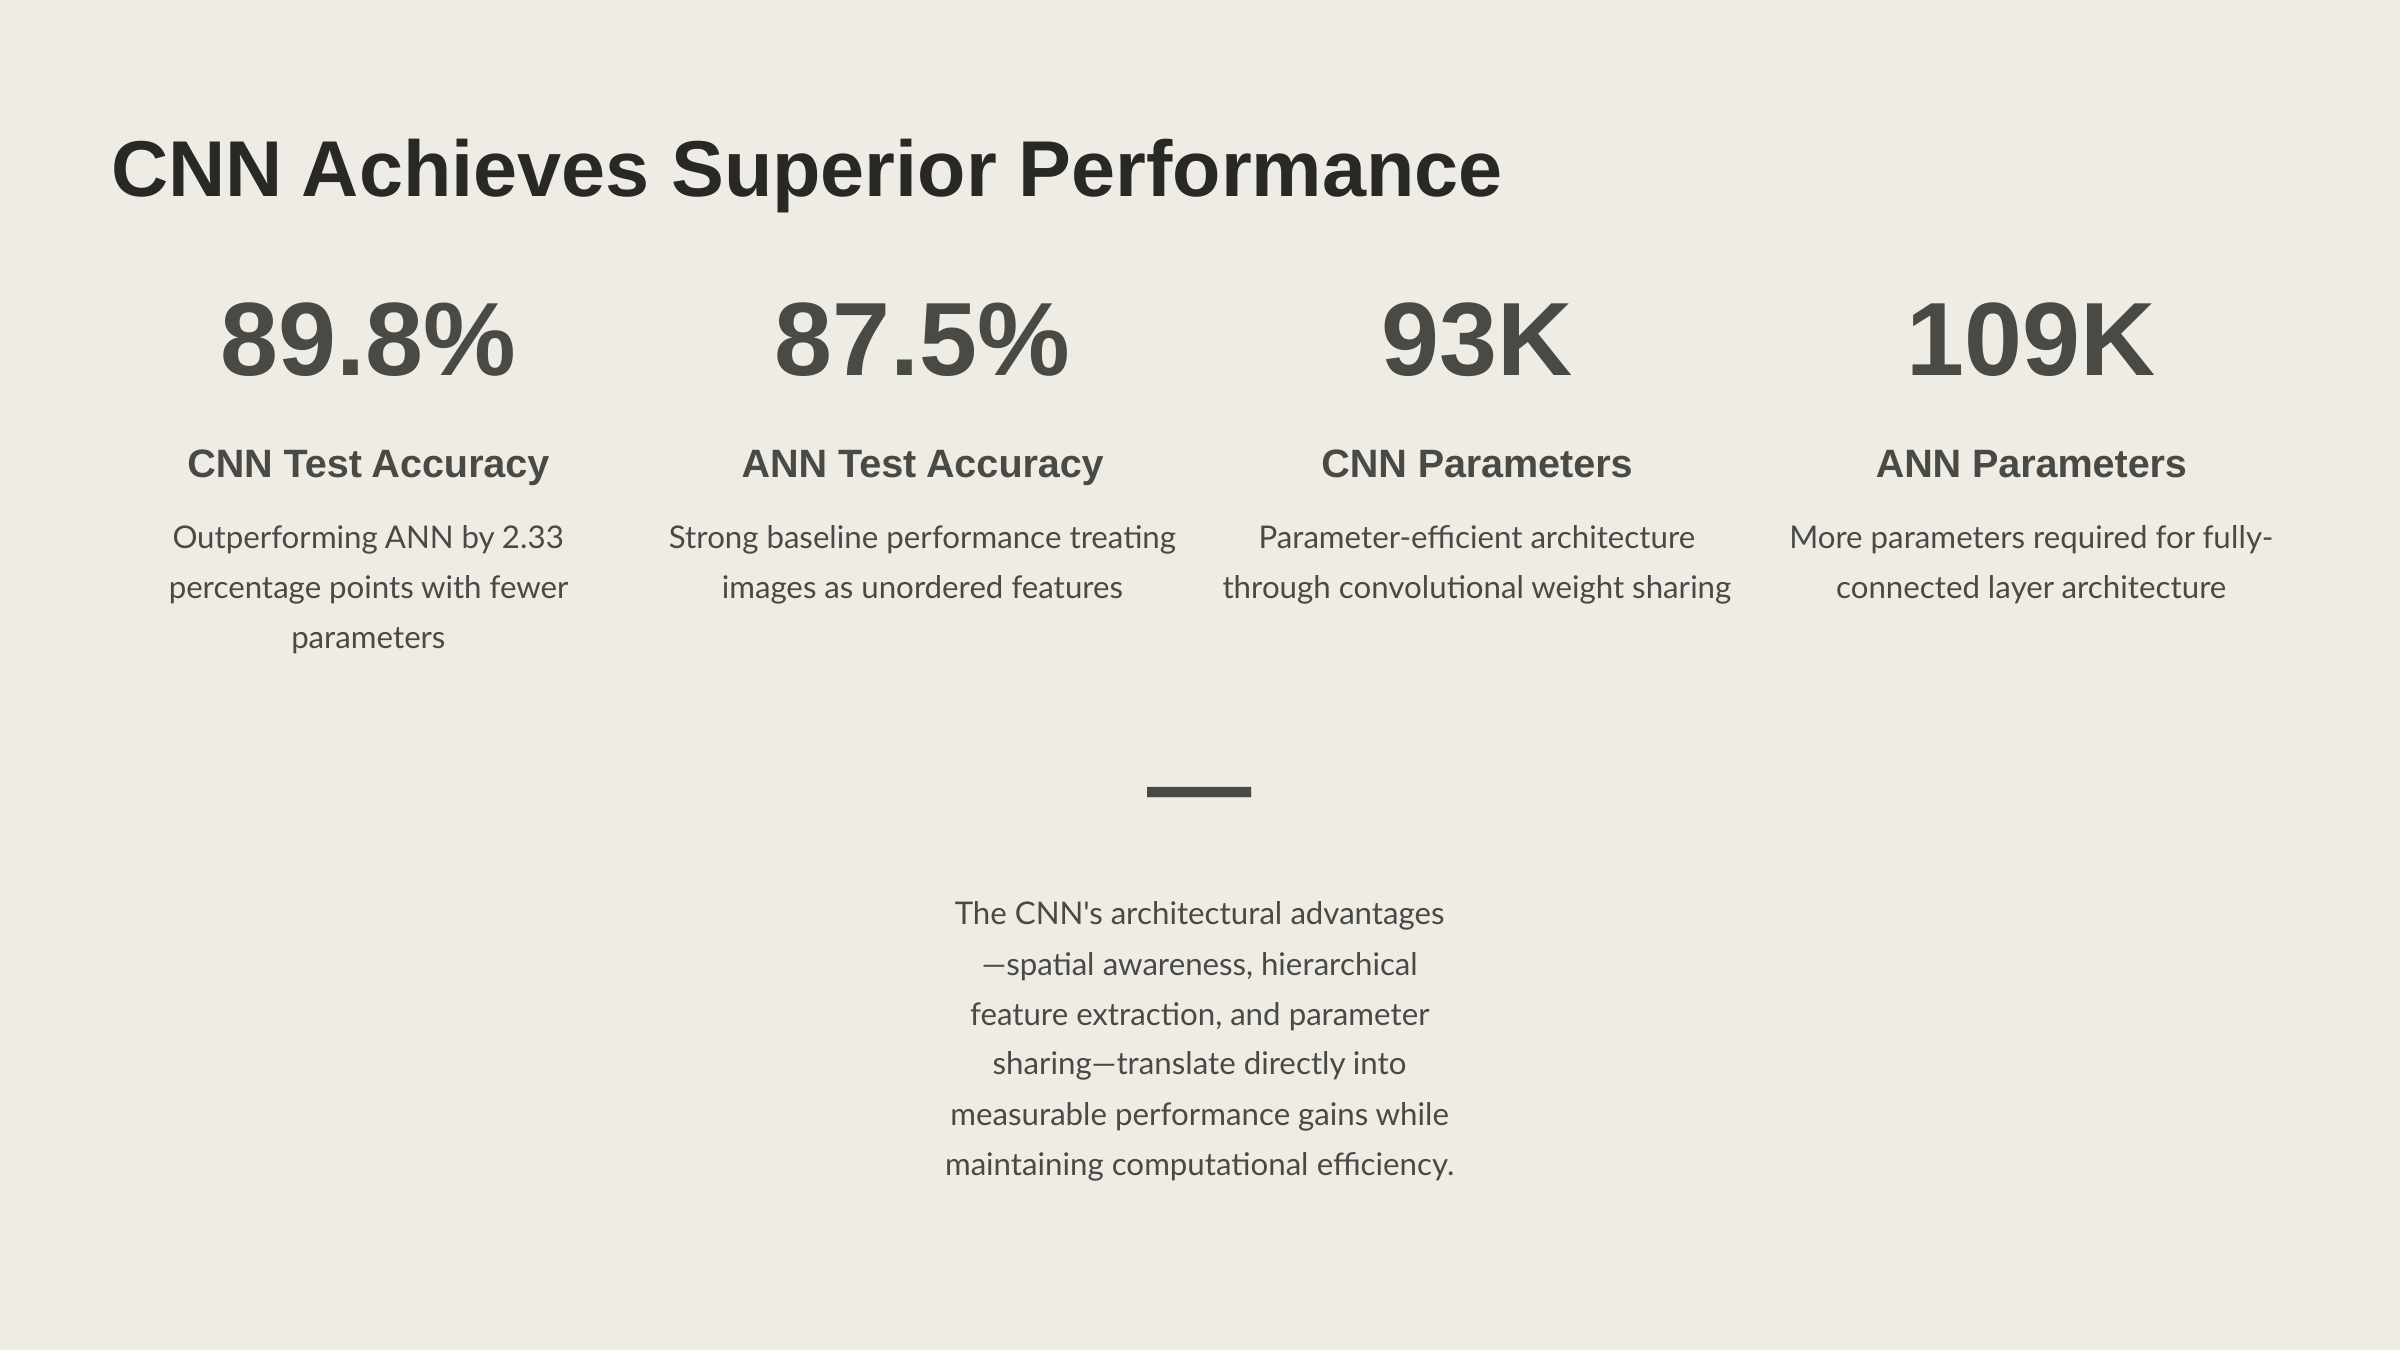

CNN Achieves Superior Performance
89.8%
87.5%
93K
109K
CNN Test Accuracy
ANN Test Accuracy
CNN Parameters
ANN Parameters
Outperforming ANN by 2.33 percentage points with fewer parameters
Strong baseline performance treating images as unordered features
Parameter-efficient architecture through convolutional weight sharing
More parameters required for fully-connected layer architecture
—
The CNN's architectural advantages—spatial awareness, hierarchical feature extraction, and parameter sharing—translate directly into measurable performance gains while maintaining computational efficiency.